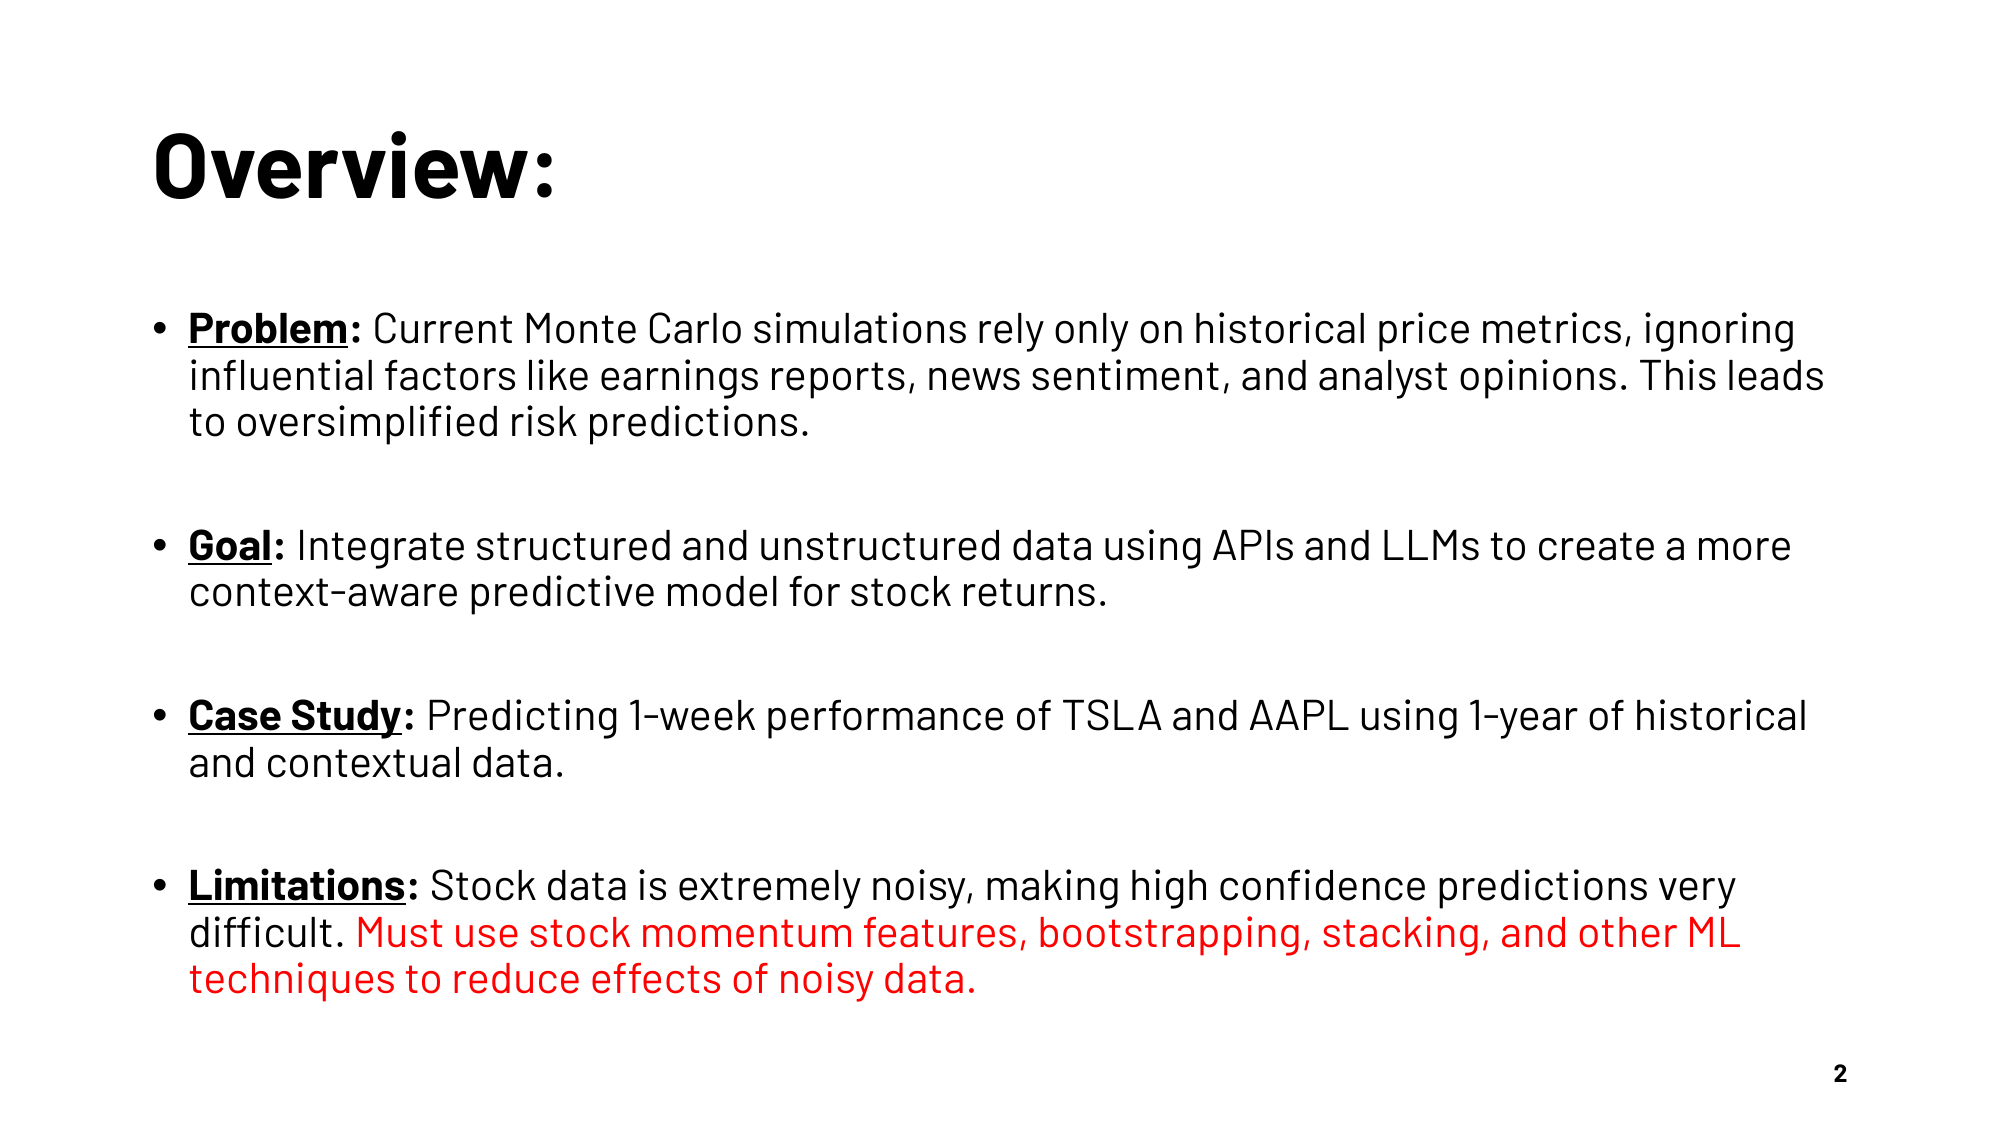

# Overview:
Problem: Current Monte Carlo simulations rely only on historical price metrics, ignoring influential factors like earnings reports, news sentiment, and analyst opinions. This leads to oversimplified risk predictions.

Goal: Integrate structured and unstructured data using APIs and LLMs to create a more context-aware predictive model for stock returns.

Case Study: Predicting 1-week performance of TSLA and AAPL using 1-year of historical and contextual data.

Limitations: Stock data is extremely noisy, making high confidence predictions very difficult. Must use stock momentum features, bootstrapping, stacking, and other ML techniques to reduce effects of noisy data.
2